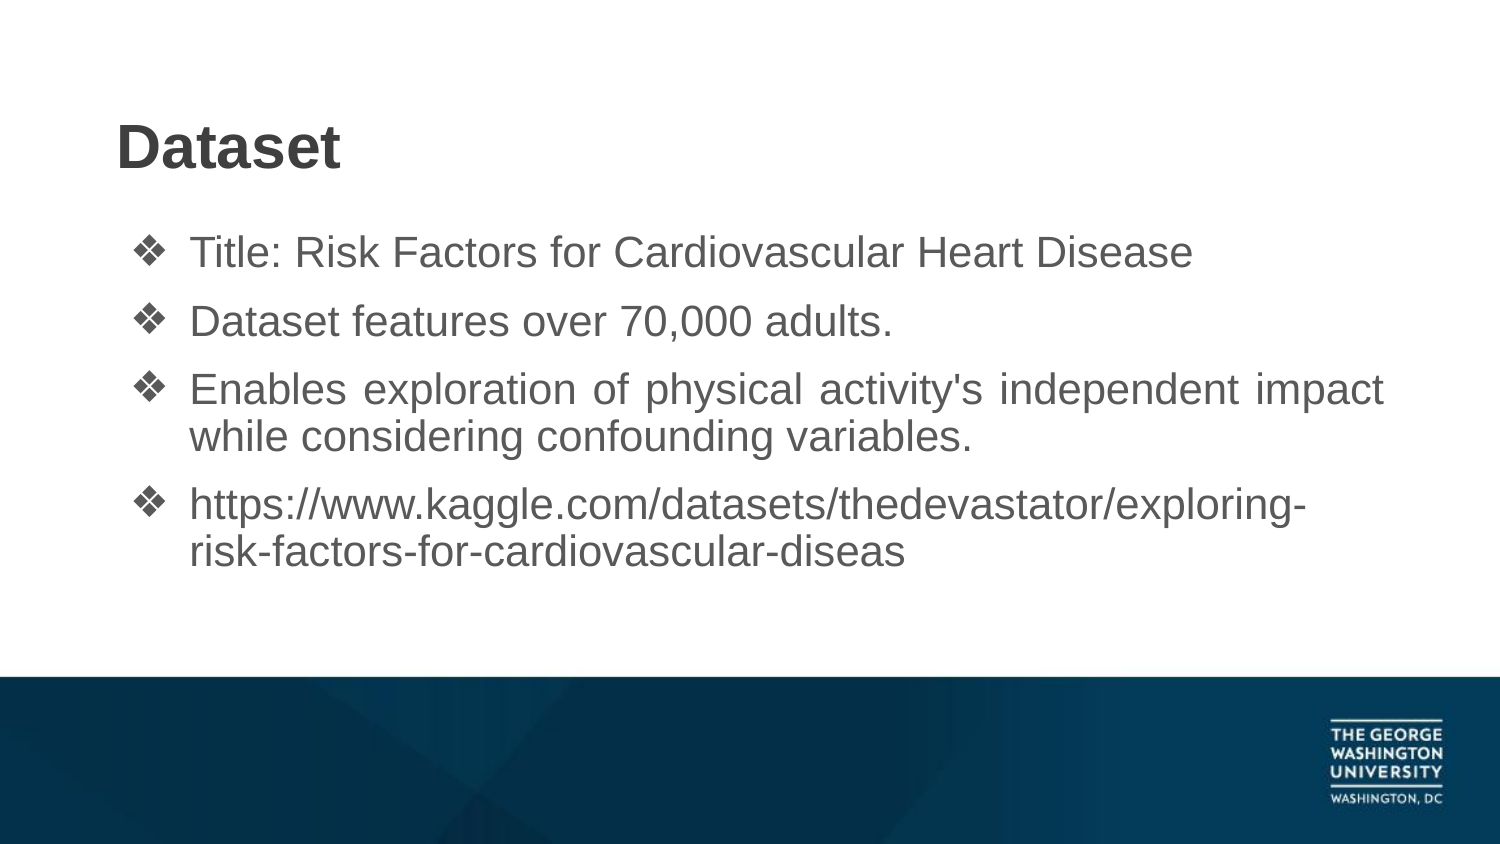

# Dataset
Title: Risk Factors for Cardiovascular Heart Disease
Dataset features over 70,000 adults.
Enables exploration of physical activity's independent impact while considering confounding variables.
https://www.kaggle.com/datasets/thedevastator/exploring-risk-factors-for-cardiovascular-diseas